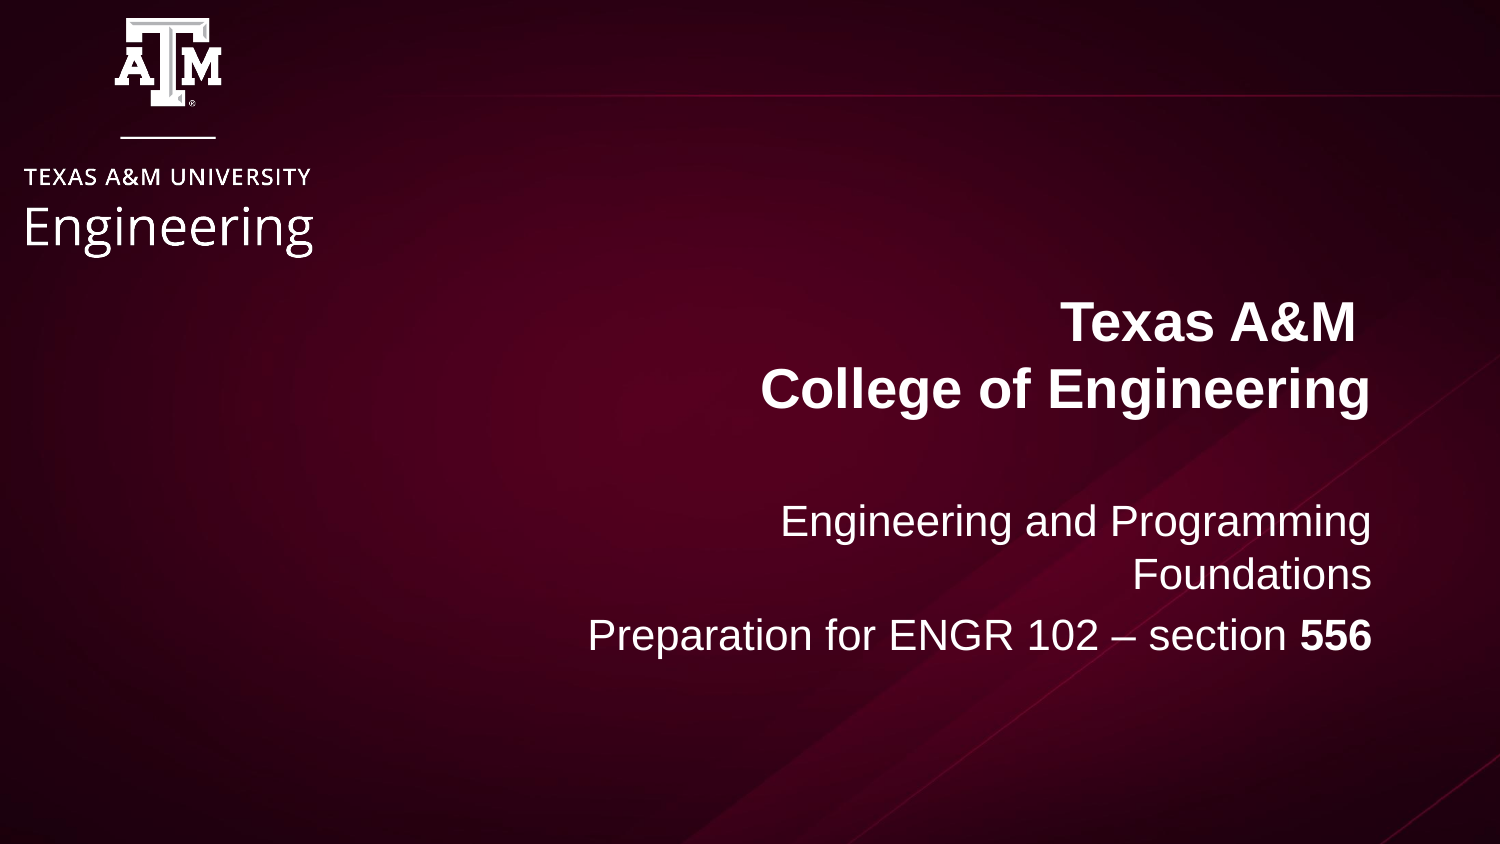

# Texas A&M
College of Engineering
Engineering and Programming Foundations
Preparation for ENGR 102 – section 556